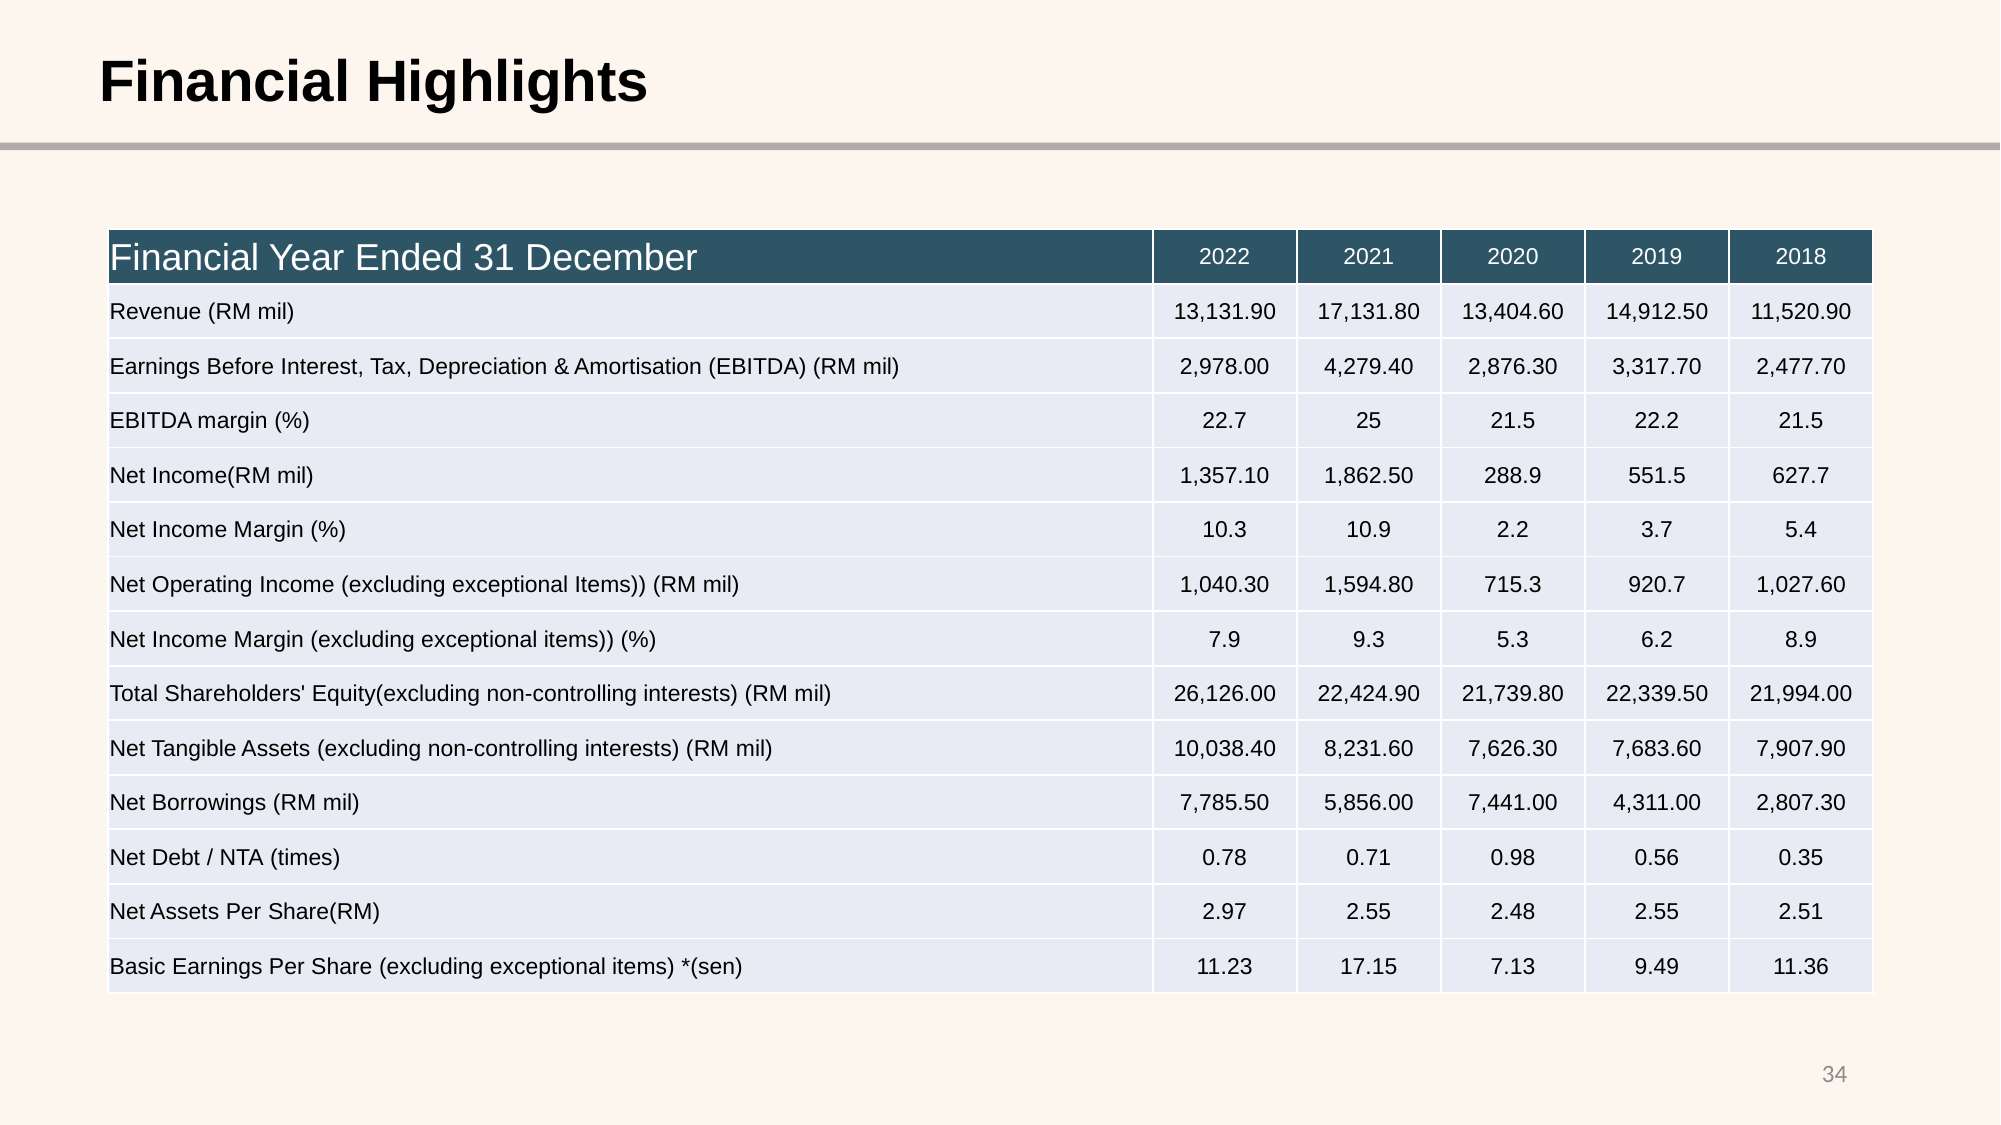

Financial Highlights

| Financial Year Ended 31 December | 2022 | 2021 | 2020 | 2019 | 2018 |
| --- | --- | --- | --- | --- | --- |
| Revenue (RM mil) | 13,131.90 | 17,131.80 | 13,404.60 | 14,912.50 | 11,520.90 |
| Earnings Before Interest, Tax, Depreciation & Amortisation (EBITDA) (RM mil) | 2,978.00 | 4,279.40 | 2,876.30 | 3,317.70 | 2,477.70 |
| EBITDA margin (%) | 22.7 | 25 | 21.5 | 22.2 | 21.5 |
| Net Income(RM mil) | 1,357.10 | 1,862.50 | 288.9 | 551.5 | 627.7 |
| Net Income Margin (%) | 10.3 | 10.9 | 2.2 | 3.7 | 5.4 |
| Net Operating Income (excluding exceptional Items)) (RM mil) | 1,040.30 | 1,594.80 | 715.3 | 920.7 | 1,027.60 |
| Net Income Margin (excluding exceptional items)) (%) | 7.9 | 9.3 | 5.3 | 6.2 | 8.9 |
| Total Shareholders' Equity(excluding non-controlling interests) (RM mil) | 26,126.00 | 22,424.90 | 21,739.80 | 22,339.50 | 21,994.00 |
| Net Tangible Assets (excluding non-controlling interests) (RM mil) | 10,038.40 | 8,231.60 | 7,626.30 | 7,683.60 | 7,907.90 |
| Net Borrowings (RM mil) | 7,785.50 | 5,856.00 | 7,441.00 | 4,311.00 | 2,807.30 |
| Net Debt / NTA (times) | 0.78 | 0.71 | 0.98 | 0.56 | 0.35 |
| Net Assets Per Share(RM) | 2.97 | 2.55 | 2.48 | 2.55 | 2.51 |
| Basic Earnings Per Share (excluding exceptional items) \*(sen) | 11.23 | 17.15 | 7.13 | 9.49 | 11.36 |
34